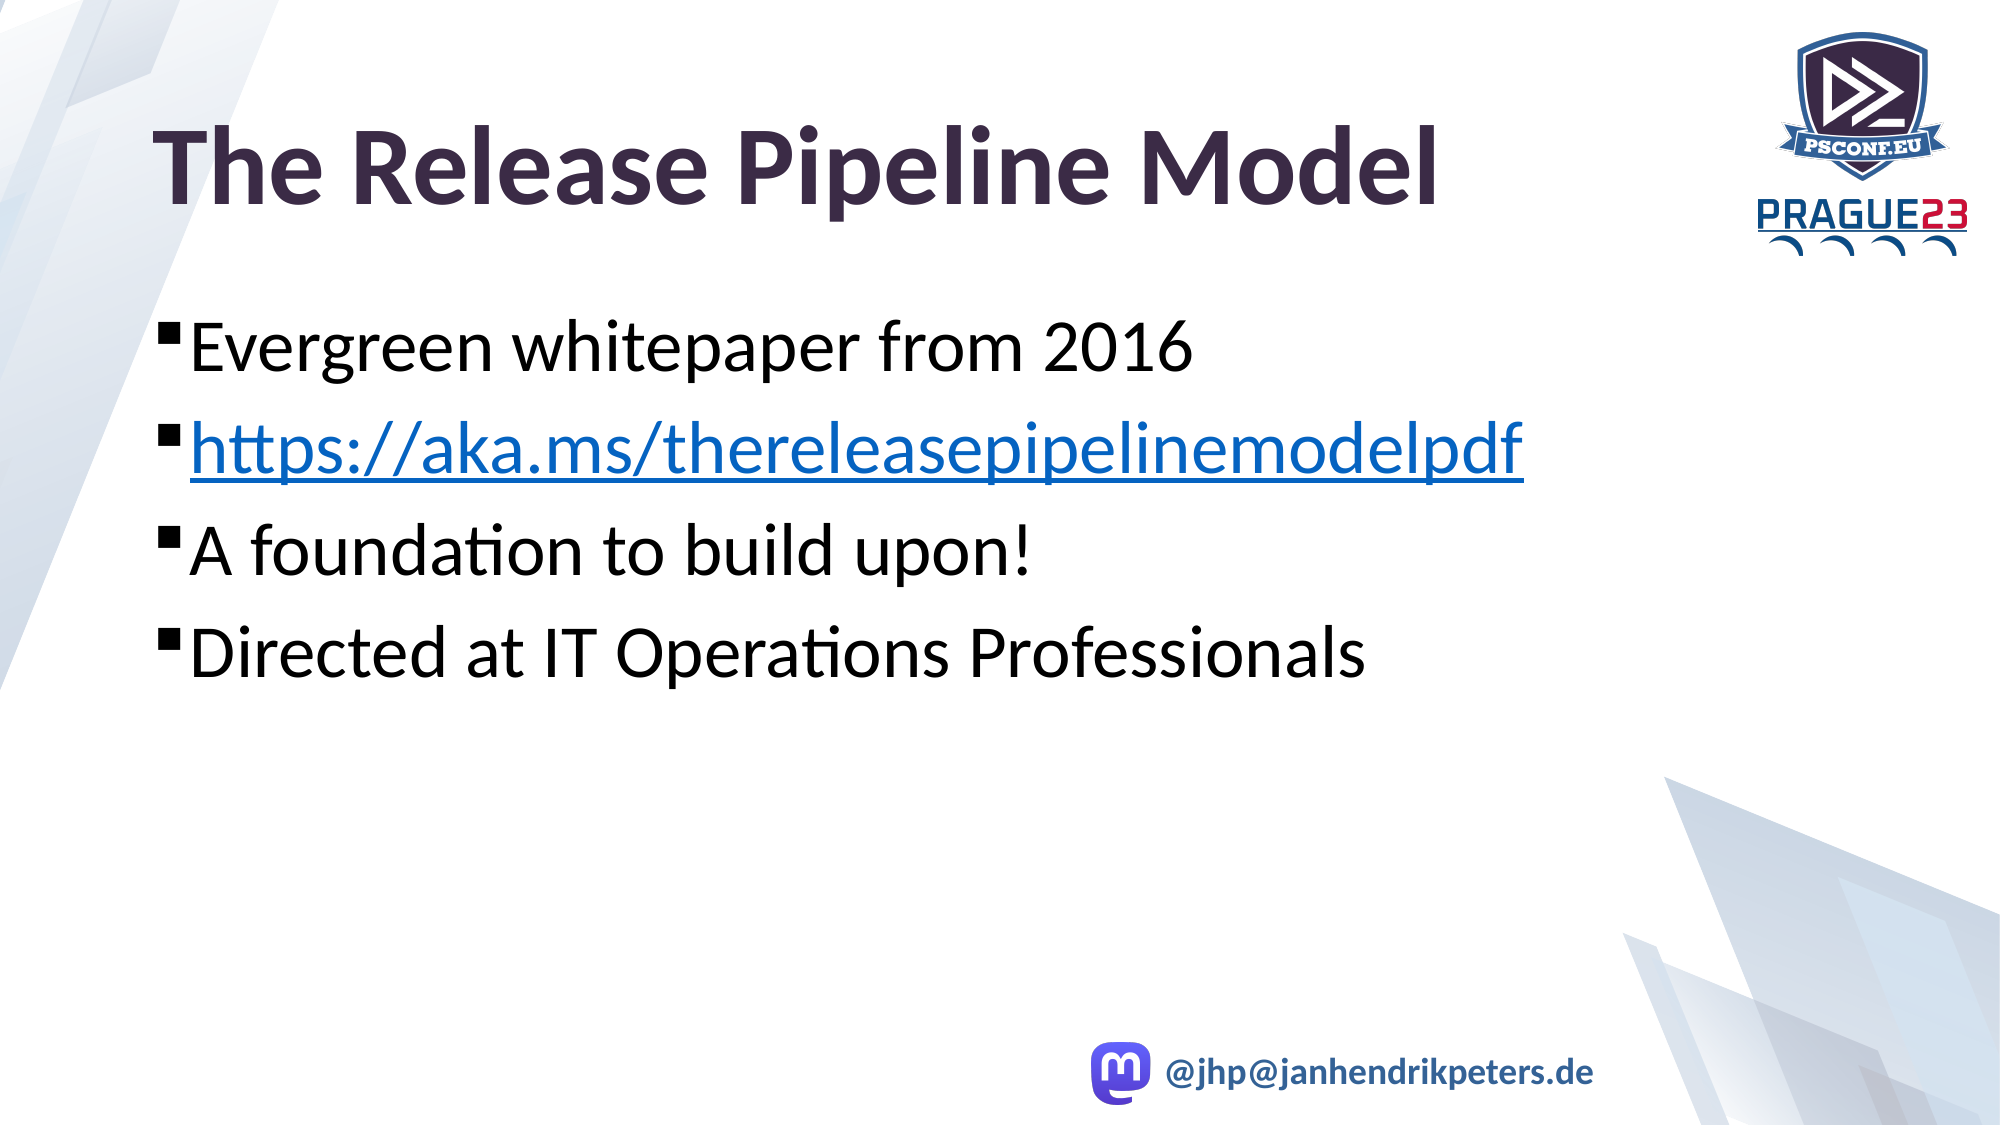

# The Release Pipeline Model
Evergreen whitepaper from 2016
https://aka.ms/thereleasepipelinemodelpdf
A foundation to build upon!
Directed at IT Operations Professionals